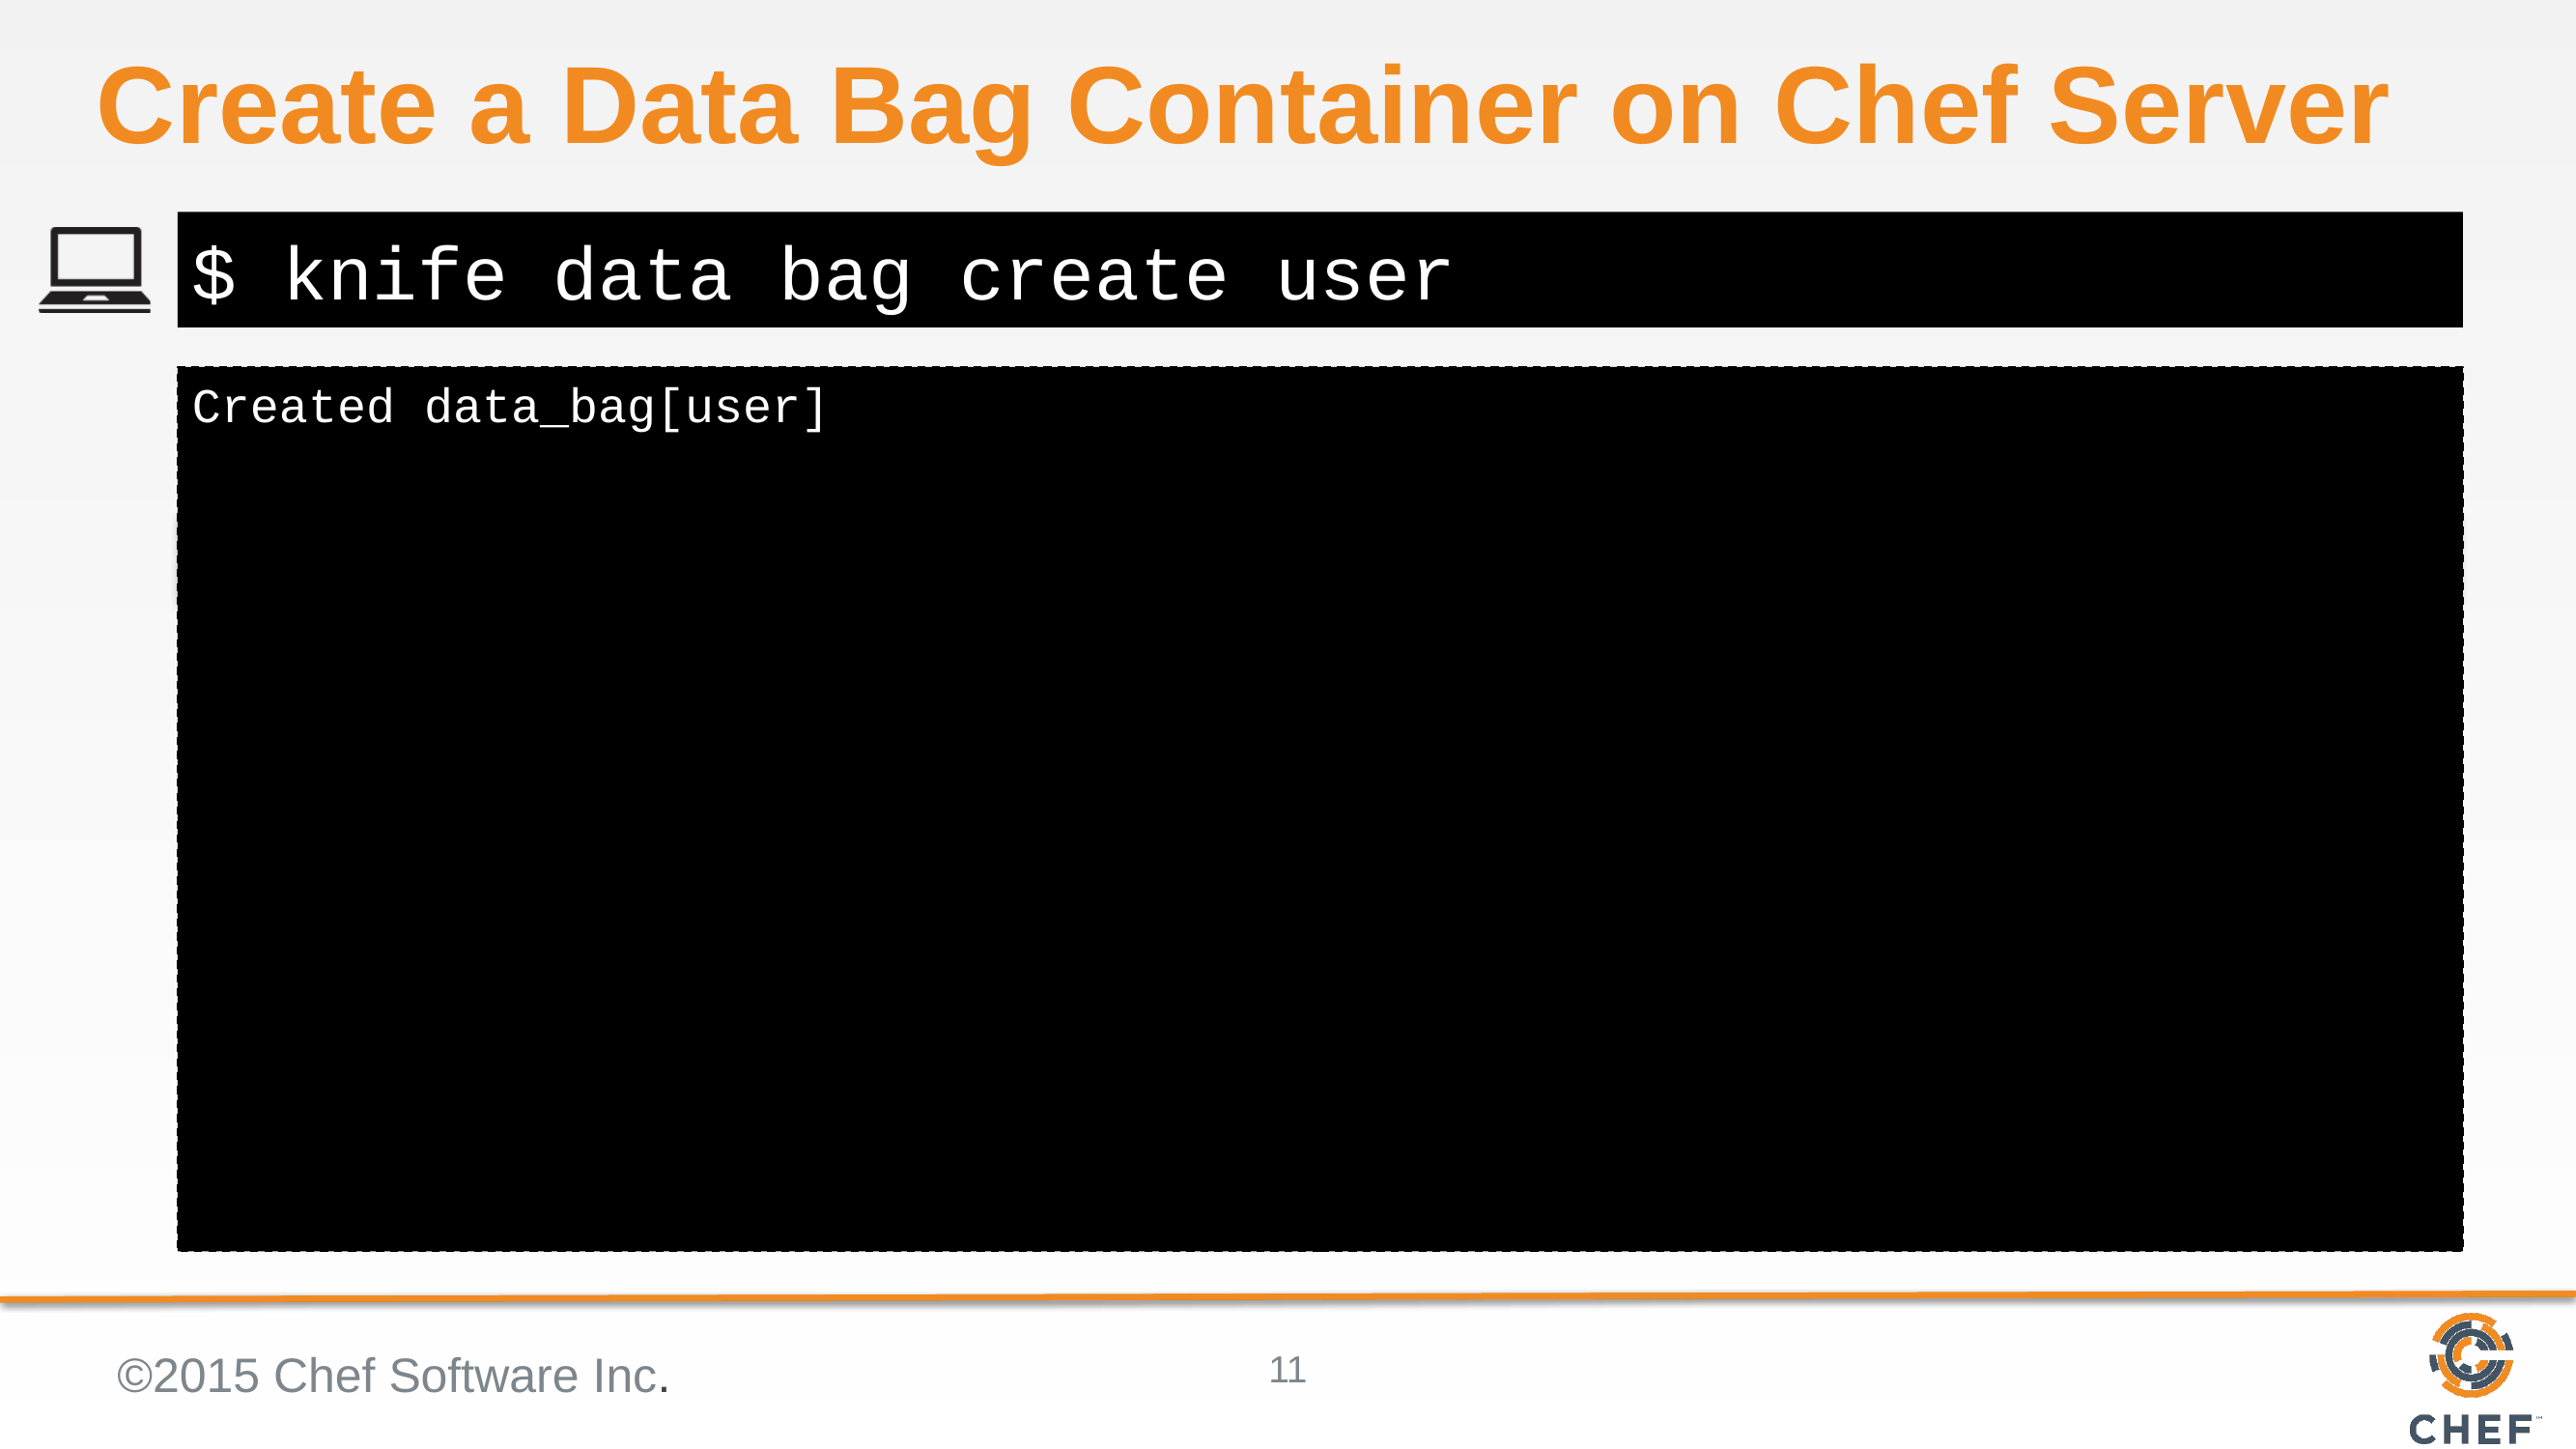

# Create a Data Bag Container on Chef Server
$ knife data bag create user
Created data_bag[user]
©2015 Chef Software Inc.
11